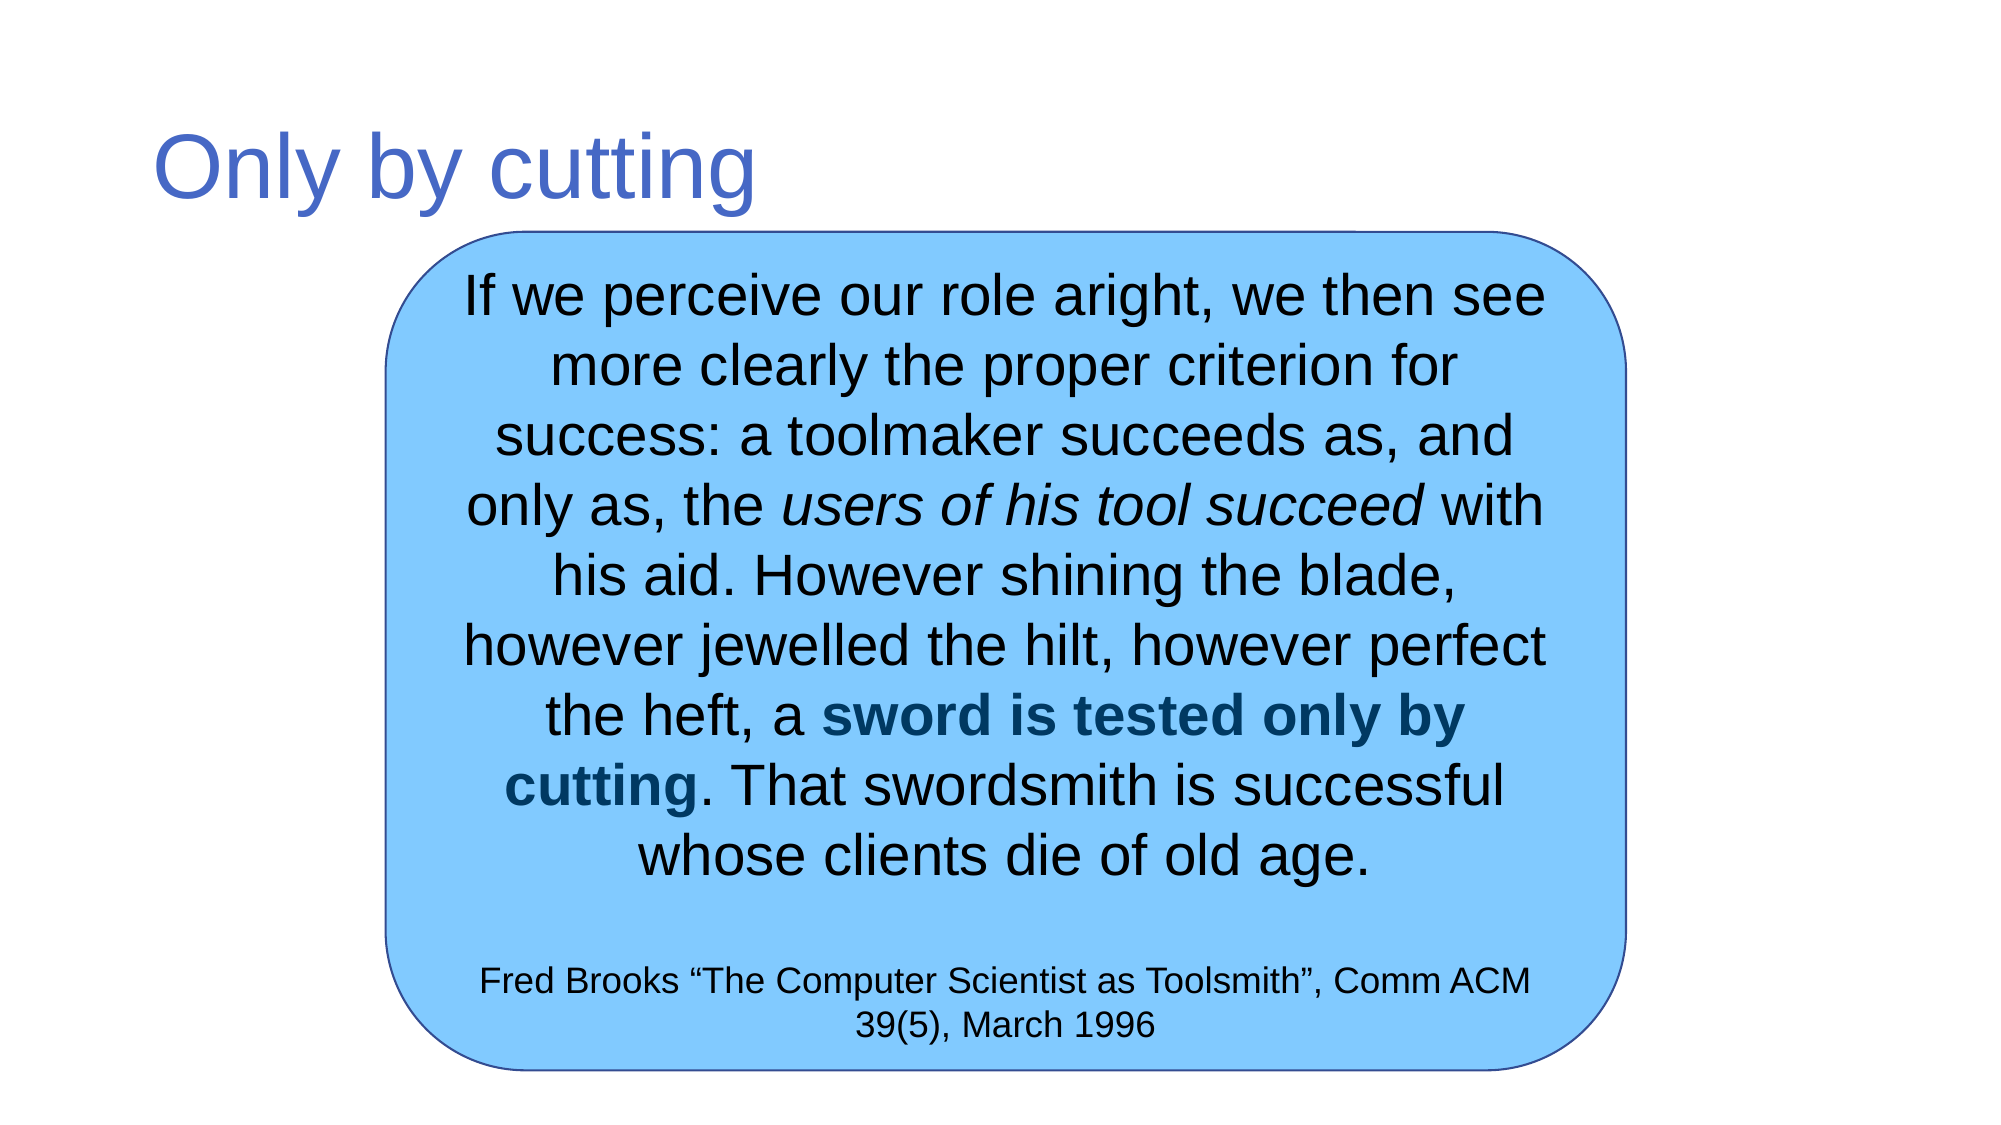

# Only by cutting
If we perceive our role aright, we then see more clearly the proper criterion for success: a toolmaker succeeds as, and only as, the users of his tool succeed with his aid. However shining the blade, however jewelled the hilt, however perfect the heft, a sword is tested only by cutting. That swordsmith is successful whose clients die of old age.

Fred Brooks “The Computer Scientist as Toolsmith”, Comm ACM 39(5), March 1996